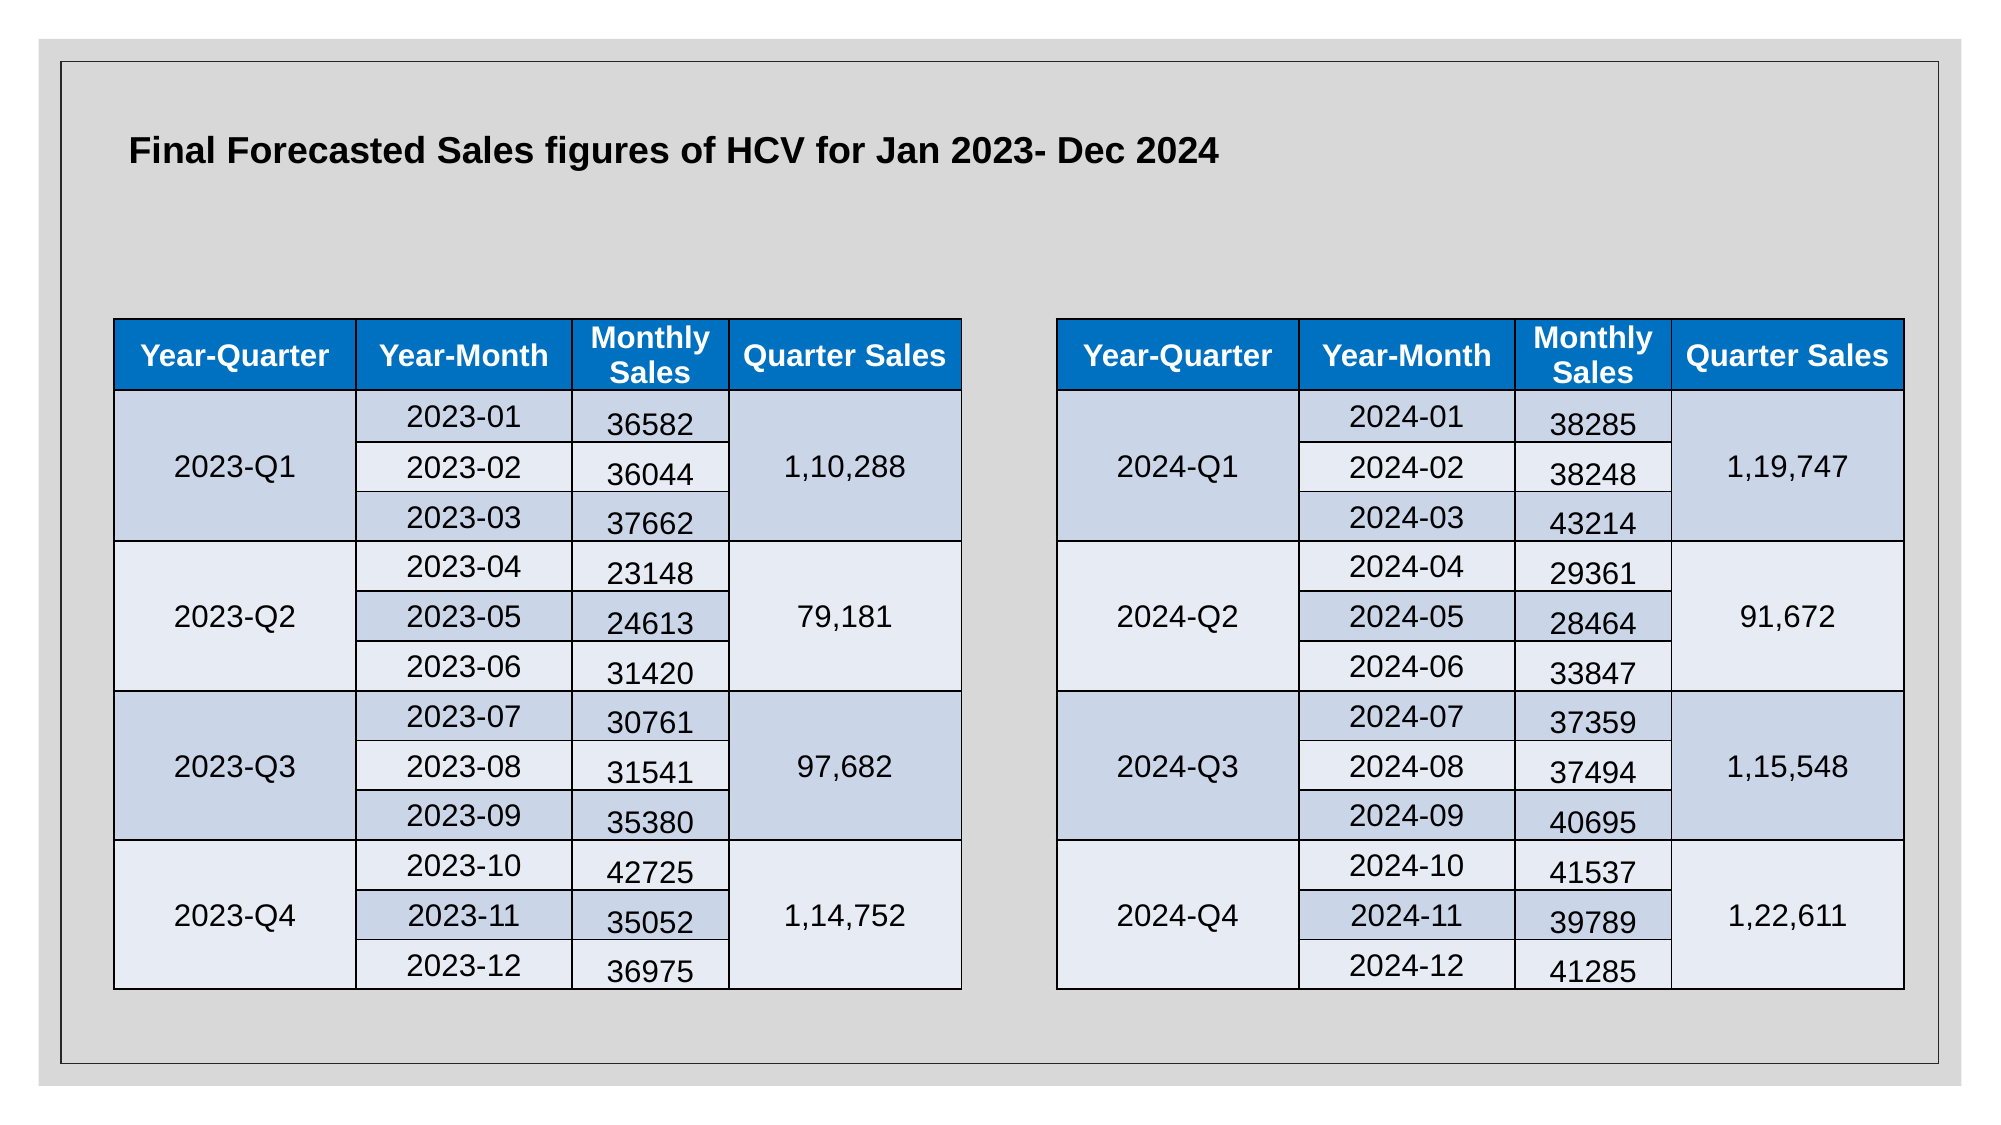

Final Forecasted Sales figures of HCV for Jan 2023- Dec 2024
| Year-Quarter | Year-Month | Monthly Sales | Quarter Sales |
| --- | --- | --- | --- |
| 2023-Q1 | 2023-01 | 36582 | 1,10,288 |
|  | 2023-02 | 36044 |  |
|  | 2023-03 | 37662 |  |
| 2023-Q2 | 2023-04 | 23148 | 79,181 |
|  | 2023-05 | 24613 |  |
|  | 2023-06 | 31420 |  |
| 2023-Q3 | 2023-07 | 30761 | 97,682 |
|  | 2023-08 | 31541 |  |
|  | 2023-09 | 35380 |  |
| 2023-Q4 | 2023-10 | 42725 | 1,14,752 |
|  | 2023-11 | 35052 |  |
|  | 2023-12 | 36975 |  |
| Year-Quarter | Year-Month | Monthly Sales | Quarter Sales |
| --- | --- | --- | --- |
| 2024-Q1 | 2024-01 | 38285 | 1,19,747 |
|  | 2024-02 | 38248 |  |
|  | 2024-03 | 43214 |  |
| 2024-Q2 | 2024-04 | 29361 | 91,672 |
|  | 2024-05 | 28464 |  |
|  | 2024-06 | 33847 |  |
| 2024-Q3 | 2024-07 | 37359 | 1,15,548 |
|  | 2024-08 | 37494 |  |
|  | 2024-09 | 40695 |  |
| 2024-Q4 | 2024-10 | 41537 | 1,22,611 |
|  | 2024-11 | 39789 |  |
|  | 2024-12 | 41285 |  |